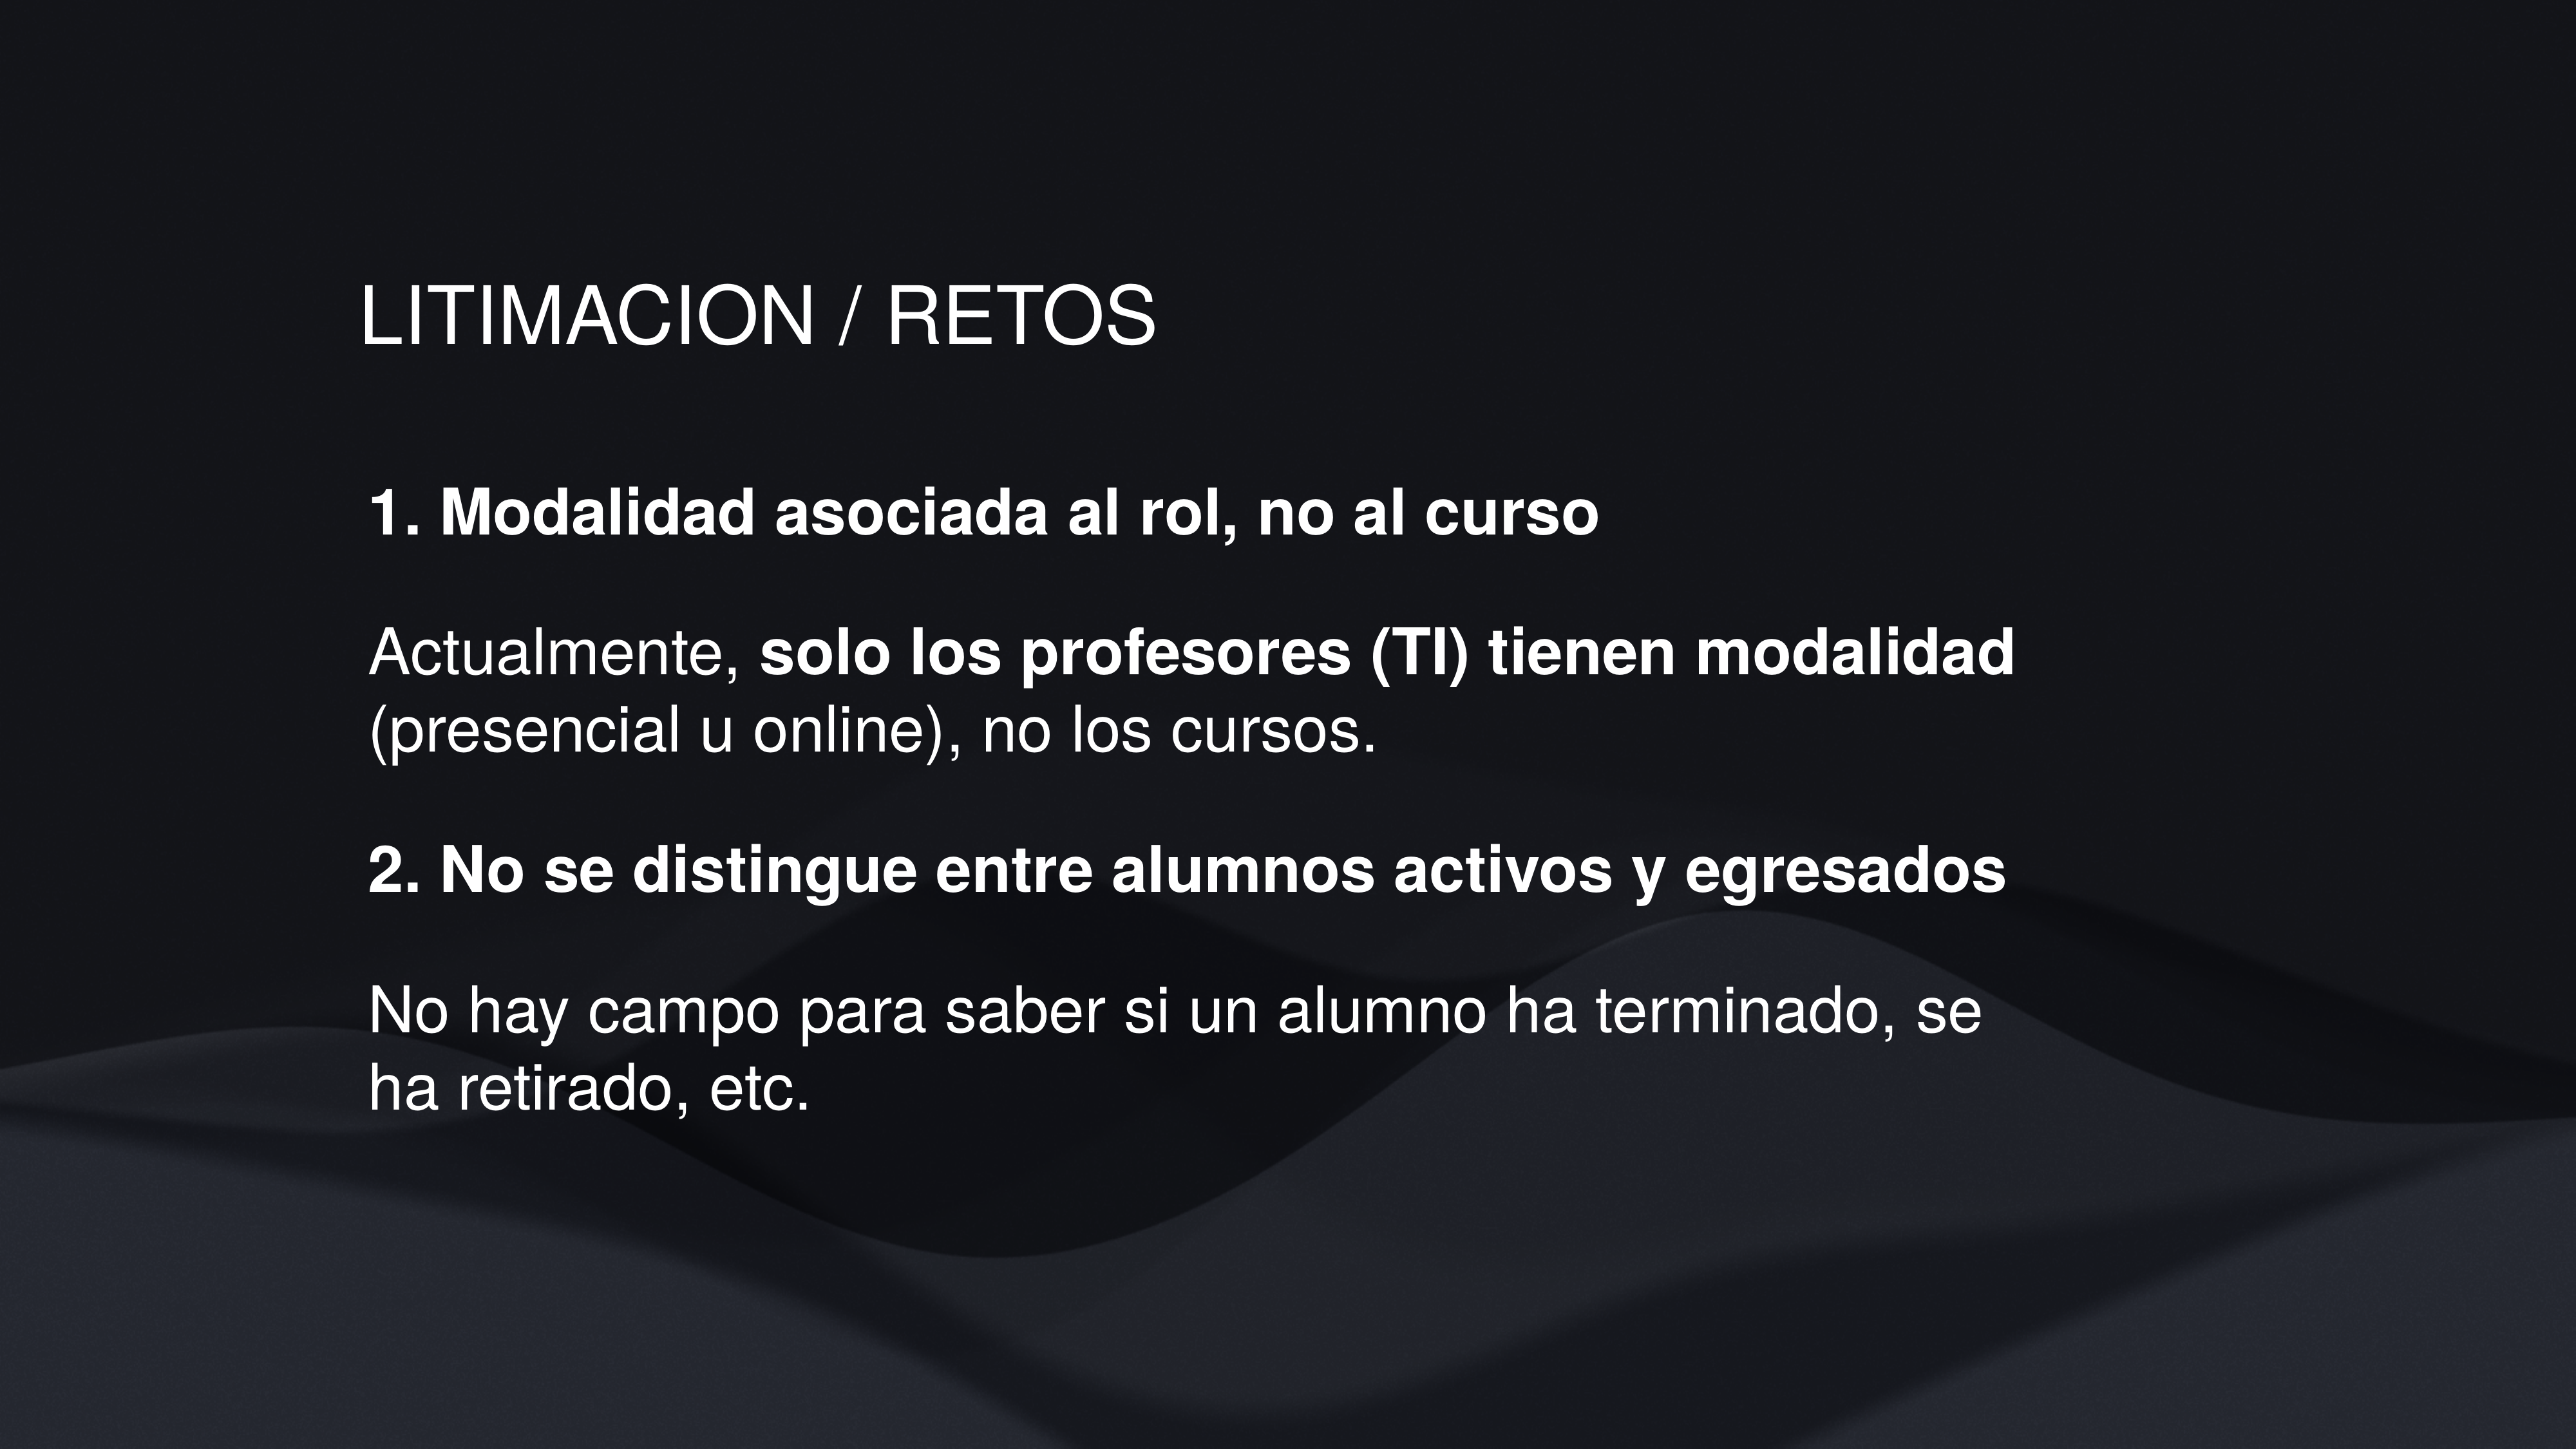

LITIMACION / RETOS
1. Modalidad asociada al rol, no al curso
Actualmente, solo los profesores (TI) tienen modalidad (presencial u online), no los cursos.
2. No se distingue entre alumnos activos y egresados
No hay campo para saber si un alumno ha terminado, se ha retirado, etc.